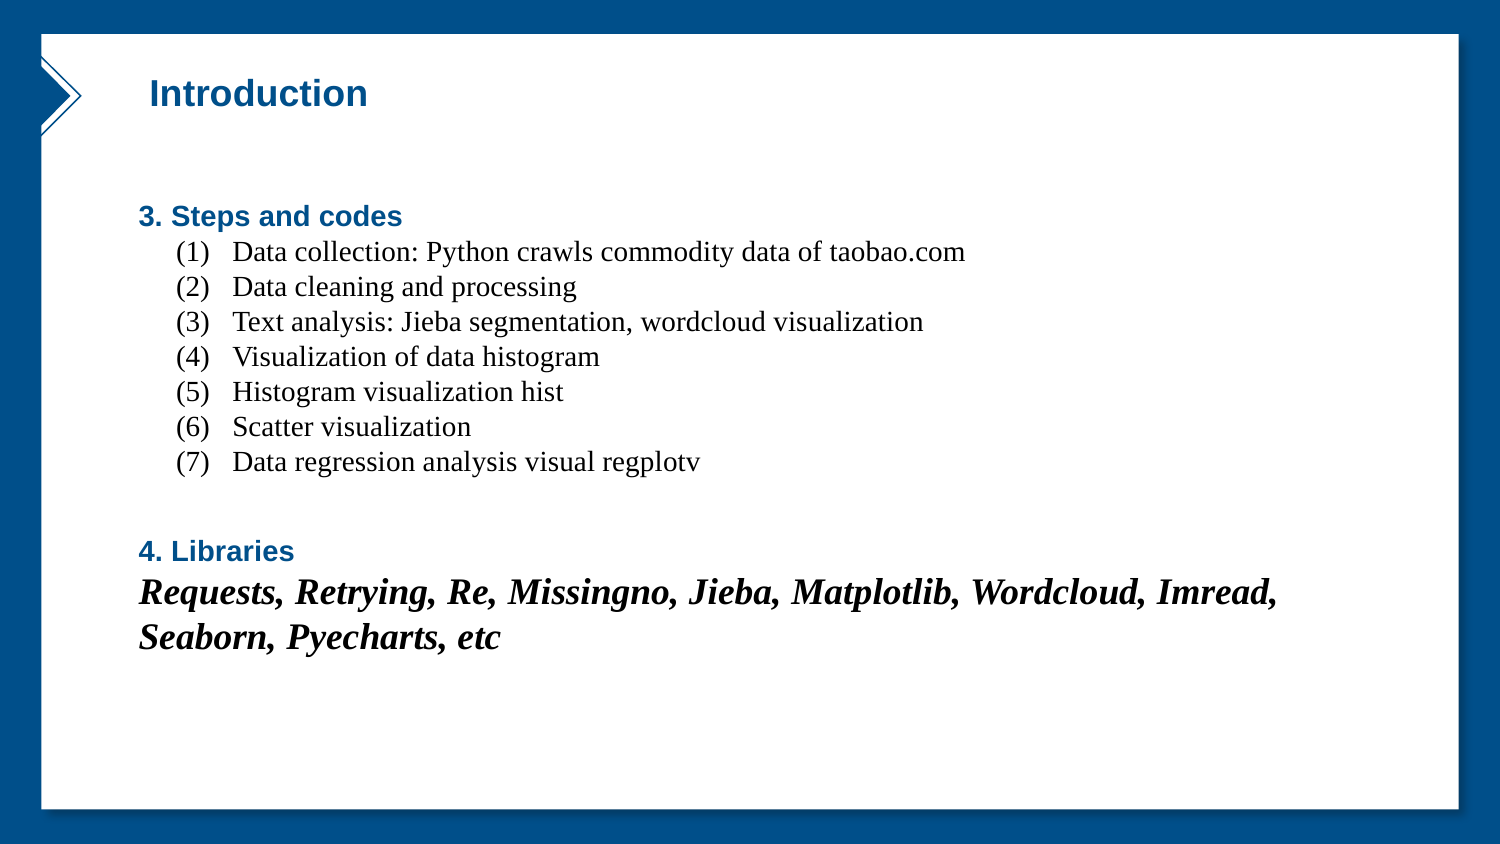

Introduction
3. Steps and codes
Data collection: Python crawls commodity data of taobao.com
Data cleaning and processing
Text analysis: Jieba segmentation, wordcloud visualization
Visualization of data histogram
Histogram visualization hist
Scatter visualization
Data regression analysis visual regplotv
4. Libraries
Requests, Retrying, Re, Missingno, Jieba, Matplotlib, Wordcloud, Imread, Seaborn, Pyecharts, etc